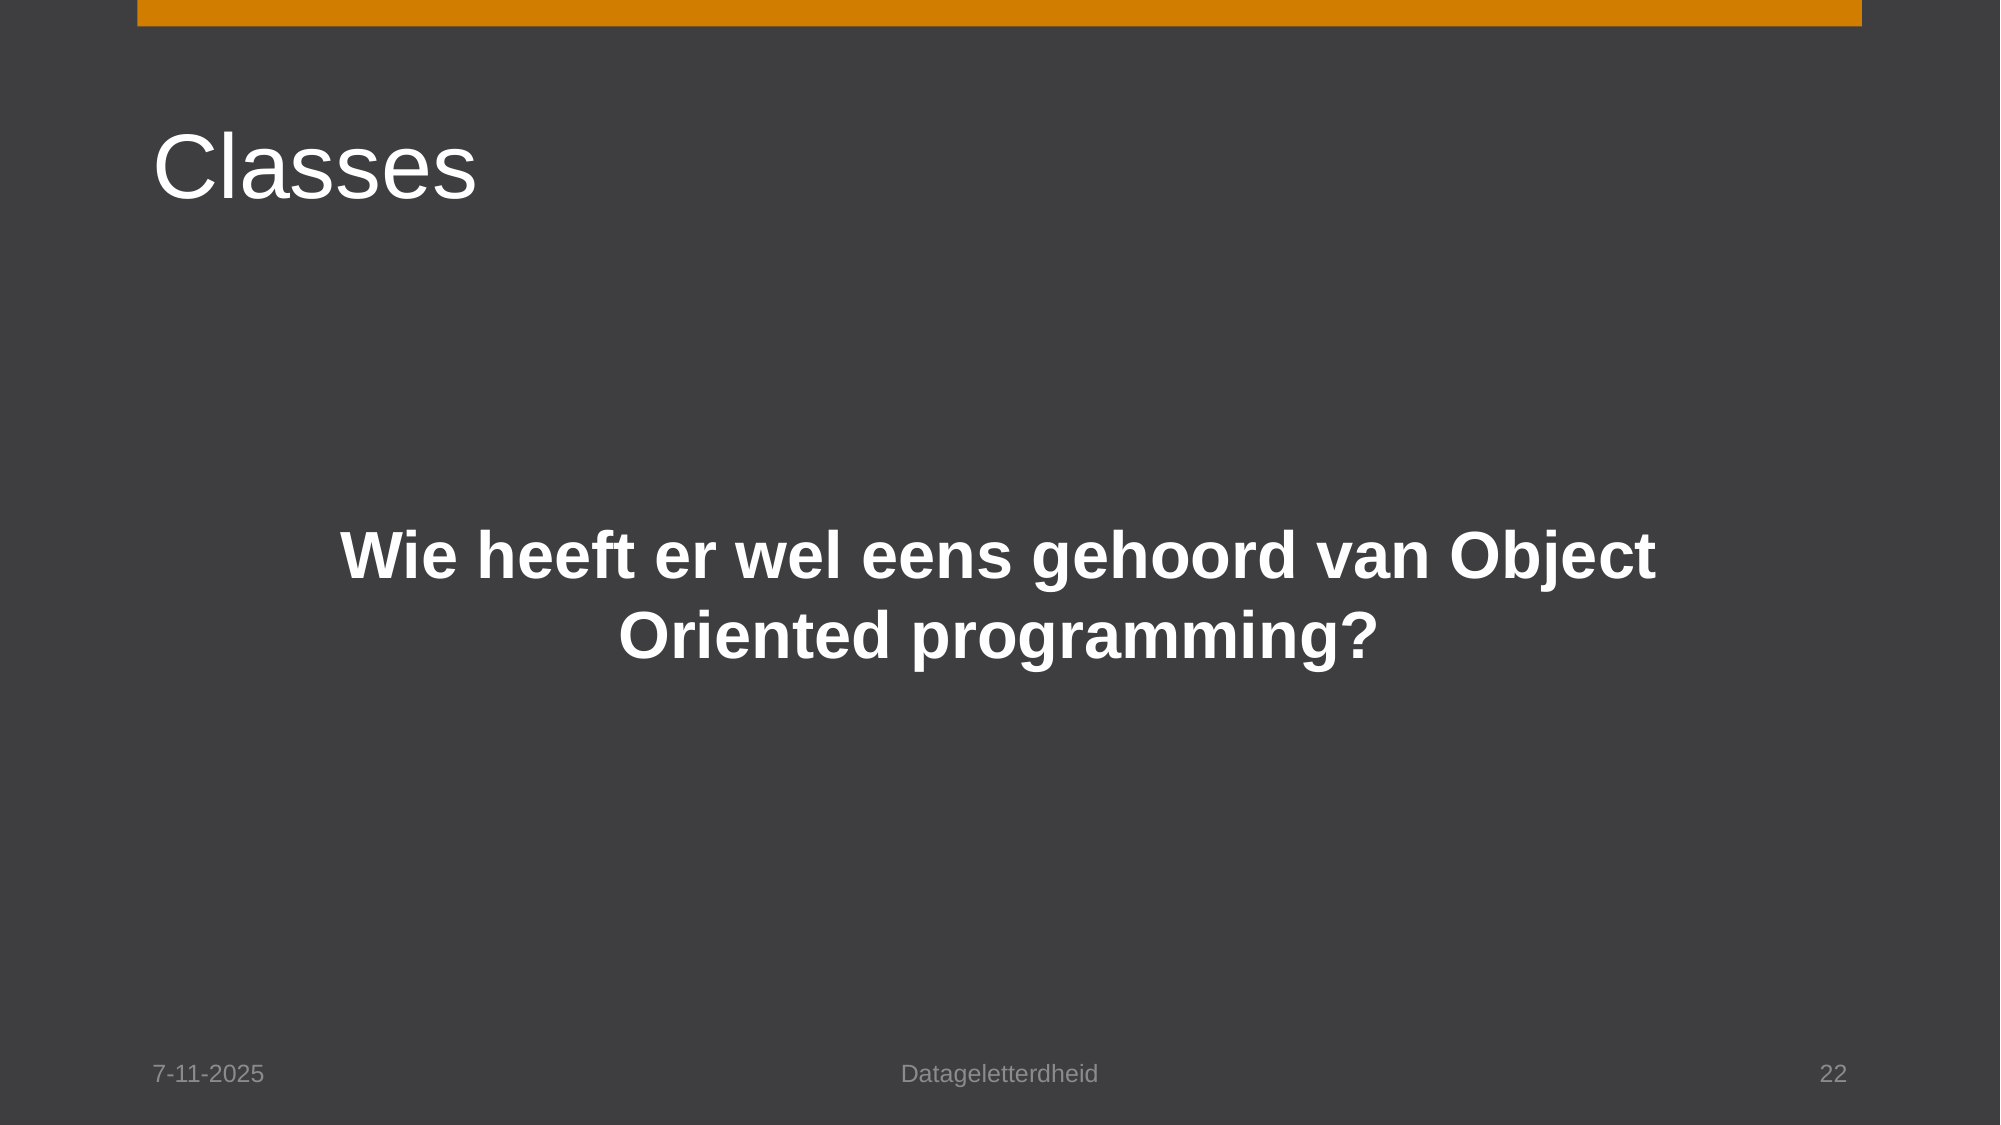

# Classes
Wie heeft er wel eens gehoord van Object Oriented programming?
7-11-2025
Datageletterdheid
22